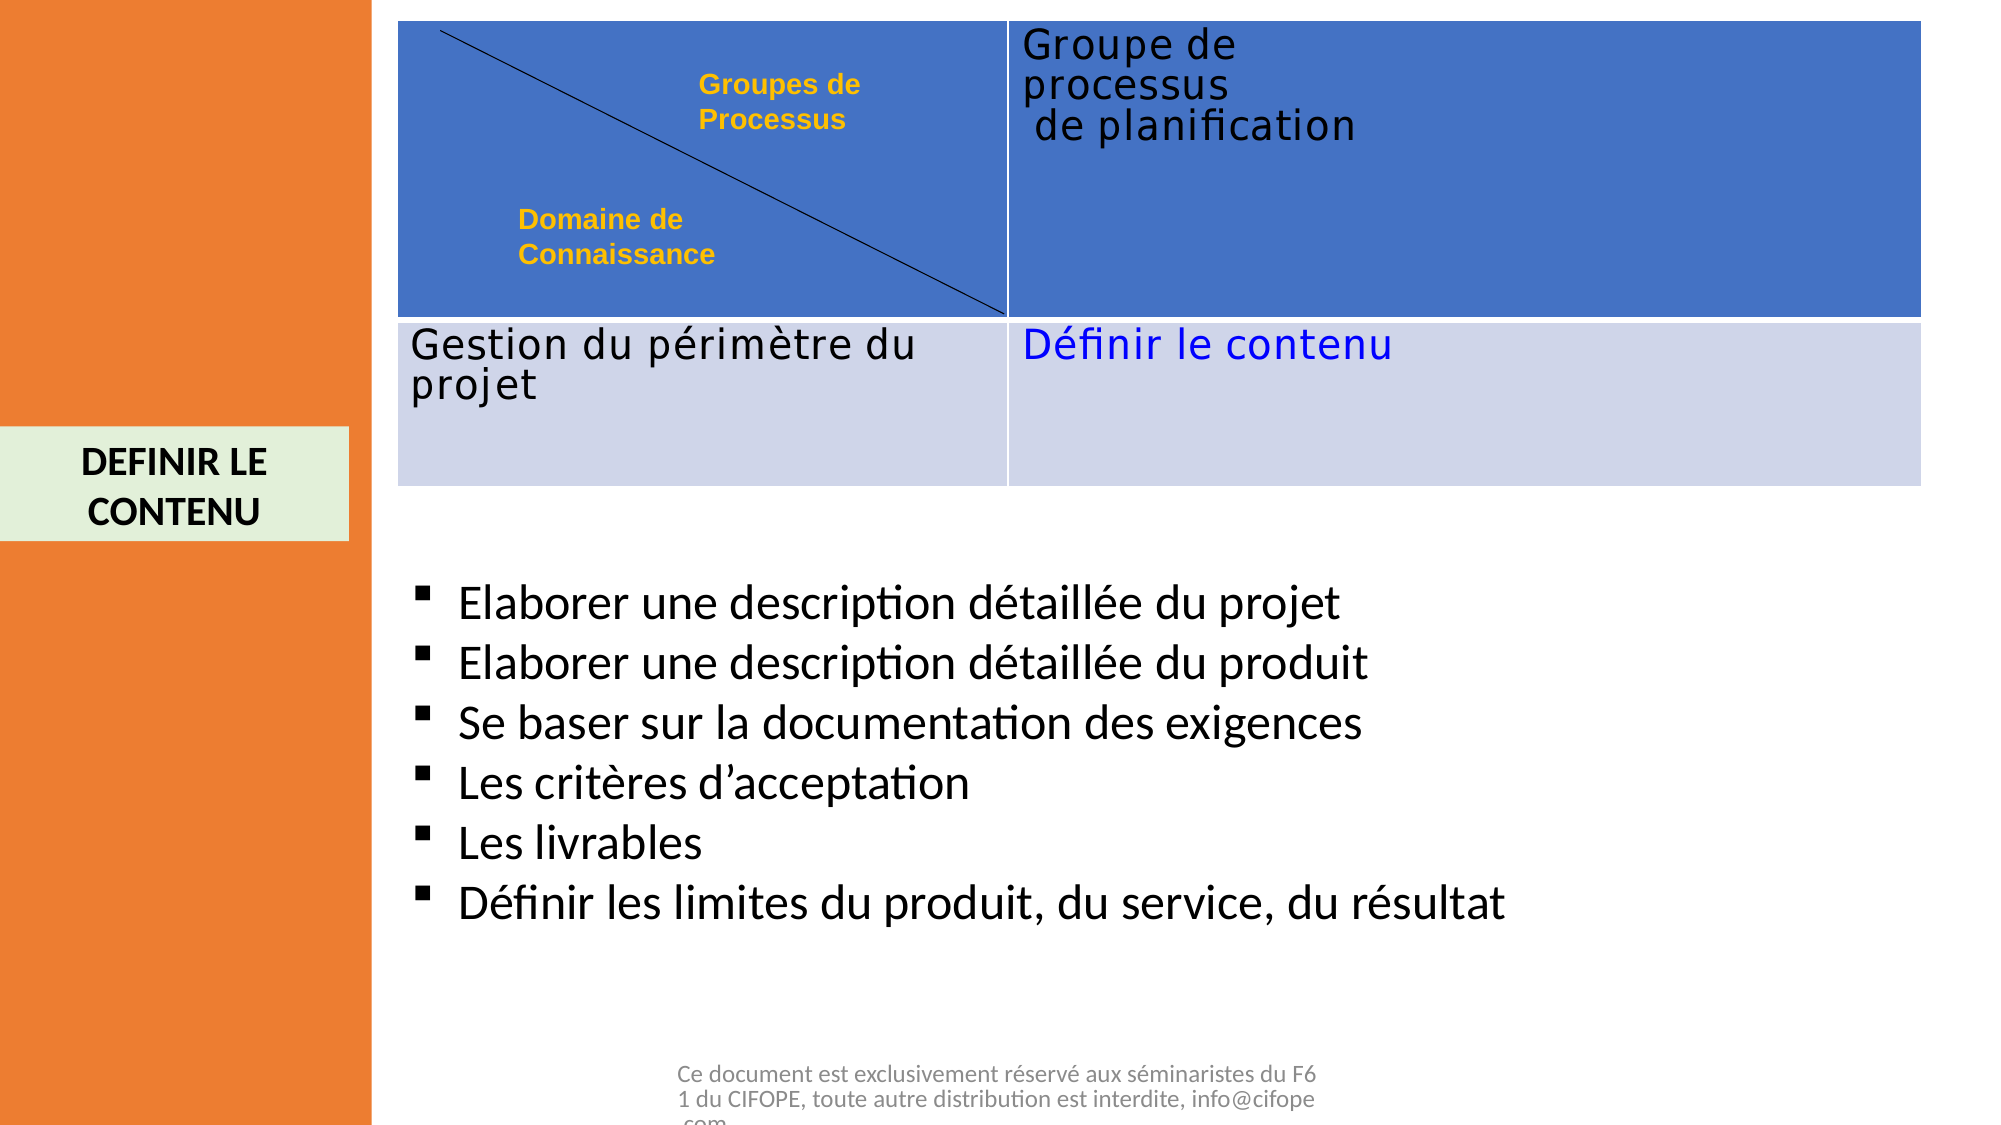

|  | Groupe de processus de planification |
| --- | --- |
| Gestion du périmètre du projet | Définir le contenu |
Groupes de
Processus

Domaine de
Connaissance

DEFINIR LE CONTENU
Elaborer une description détaillée du projet
Elaborer une description détaillée du produit
Se baser sur la documentation des exigences
Les critères d’acceptation
Les livrables
Définir les limites du produit, du service, du résultat

Ce document est exclusivement réservé aux séminaristes du F61 du CIFOPE, toute autre distribution est interdite, info@cifope.com